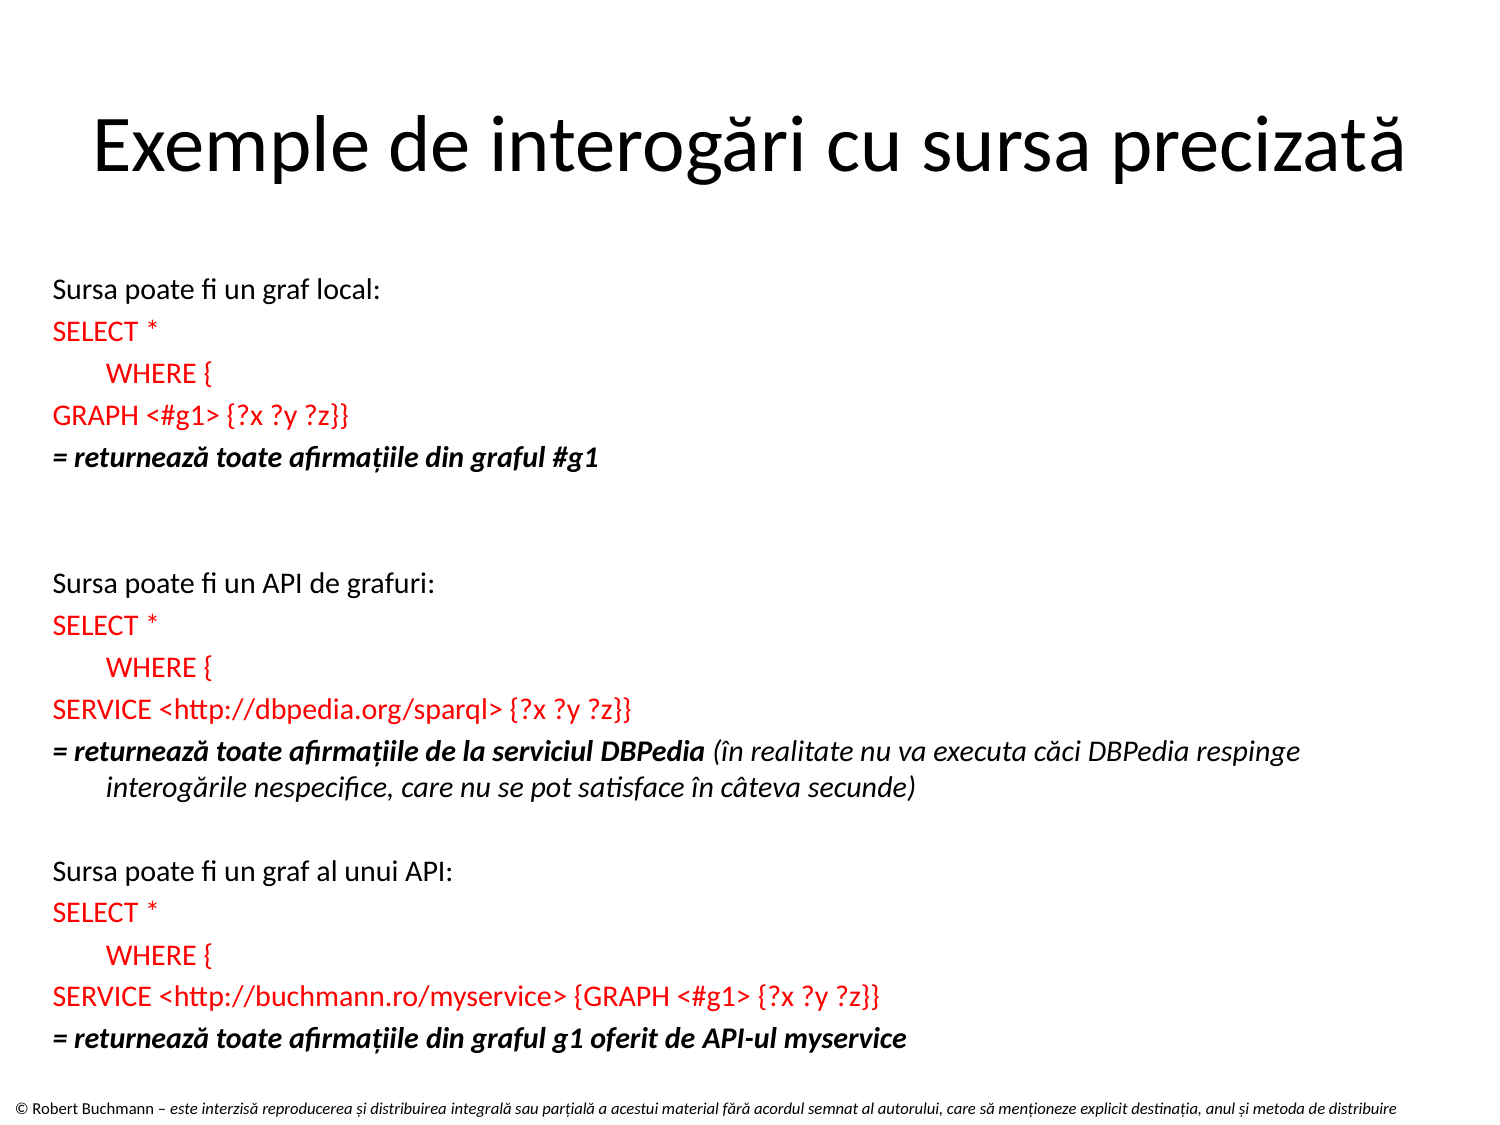

# Exemple de interogări cu sursa precizată
Sursa poate fi un graf local:
SELECT *
	WHERE {
GRAPH <#g1> {?x ?y ?z}}
= returnează toate afirmațiile din graful #g1

Sursa poate fi un API de grafuri:
SELECT *
	WHERE {
SERVICE <http://dbpedia.org/sparql> {?x ?y ?z}}
= returnează toate afirmațiile de la serviciul DBPedia (în realitate nu va executa căci DBPedia respinge interogările nespecifice, care nu se pot satisface în câteva secunde)

Sursa poate fi un graf al unui API:
SELECT *
	WHERE {
SERVICE <http://buchmann.ro/myservice> {GRAPH <#g1> {?x ?y ?z}}
= returnează toate afirmațiile din graful g1 oferit de API-ul myservice